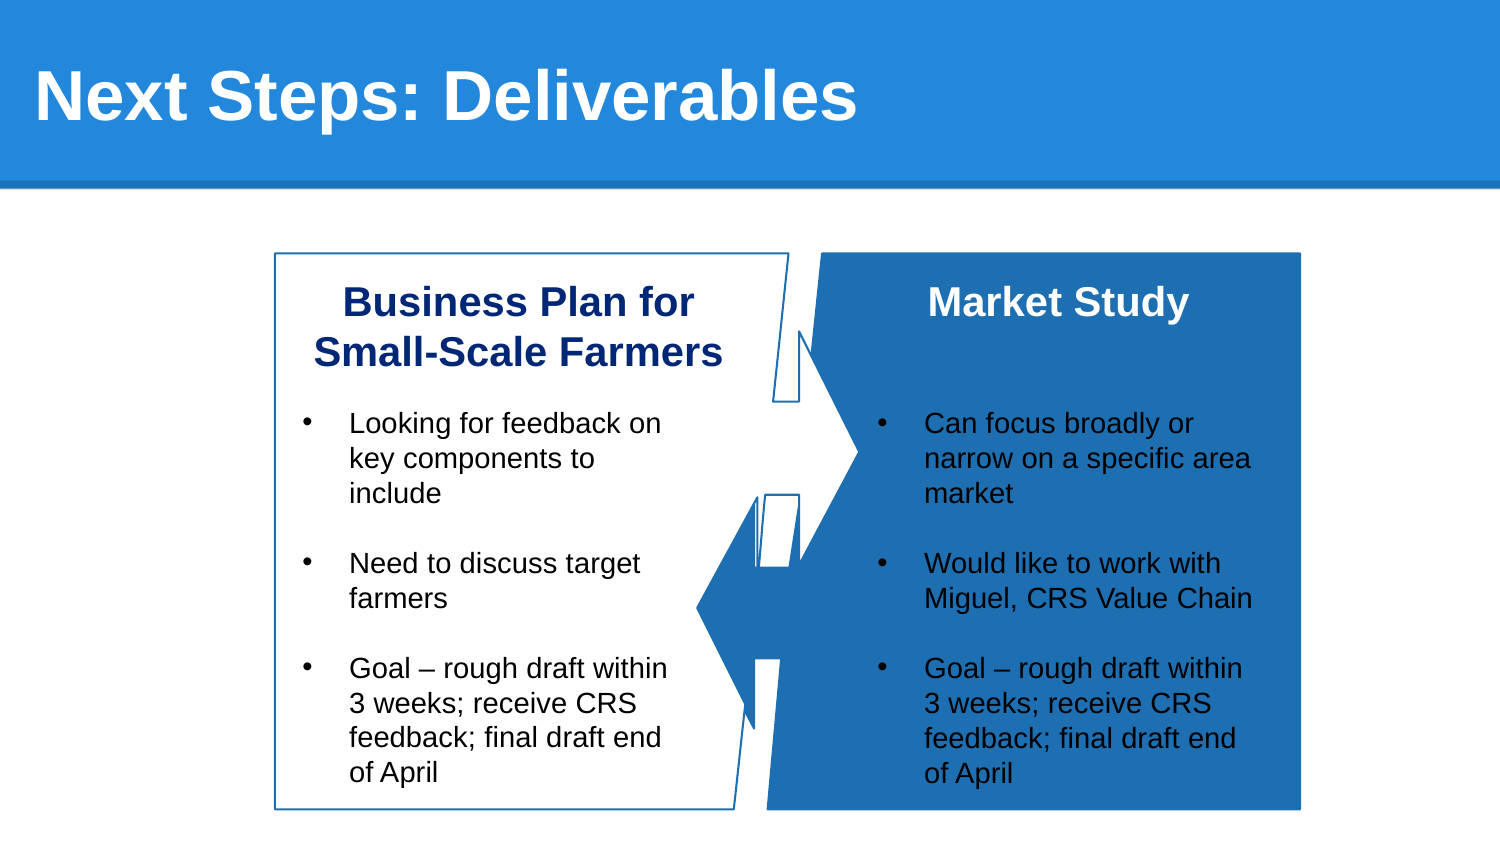

# Next Steps: Deliverables

Business Plan for Small-Scale Farmers
Market Study
Looking for feedback on key components to include

Need to discuss target farmers

Goal – rough draft within 3 weeks; receive CRS feedback; final draft end of April

Can focus broadly or narrow on a specific area market

Would like to work with Miguel, CRS Value Chain

Goal – rough draft within 3 weeks; receive CRS feedback; final draft end of April